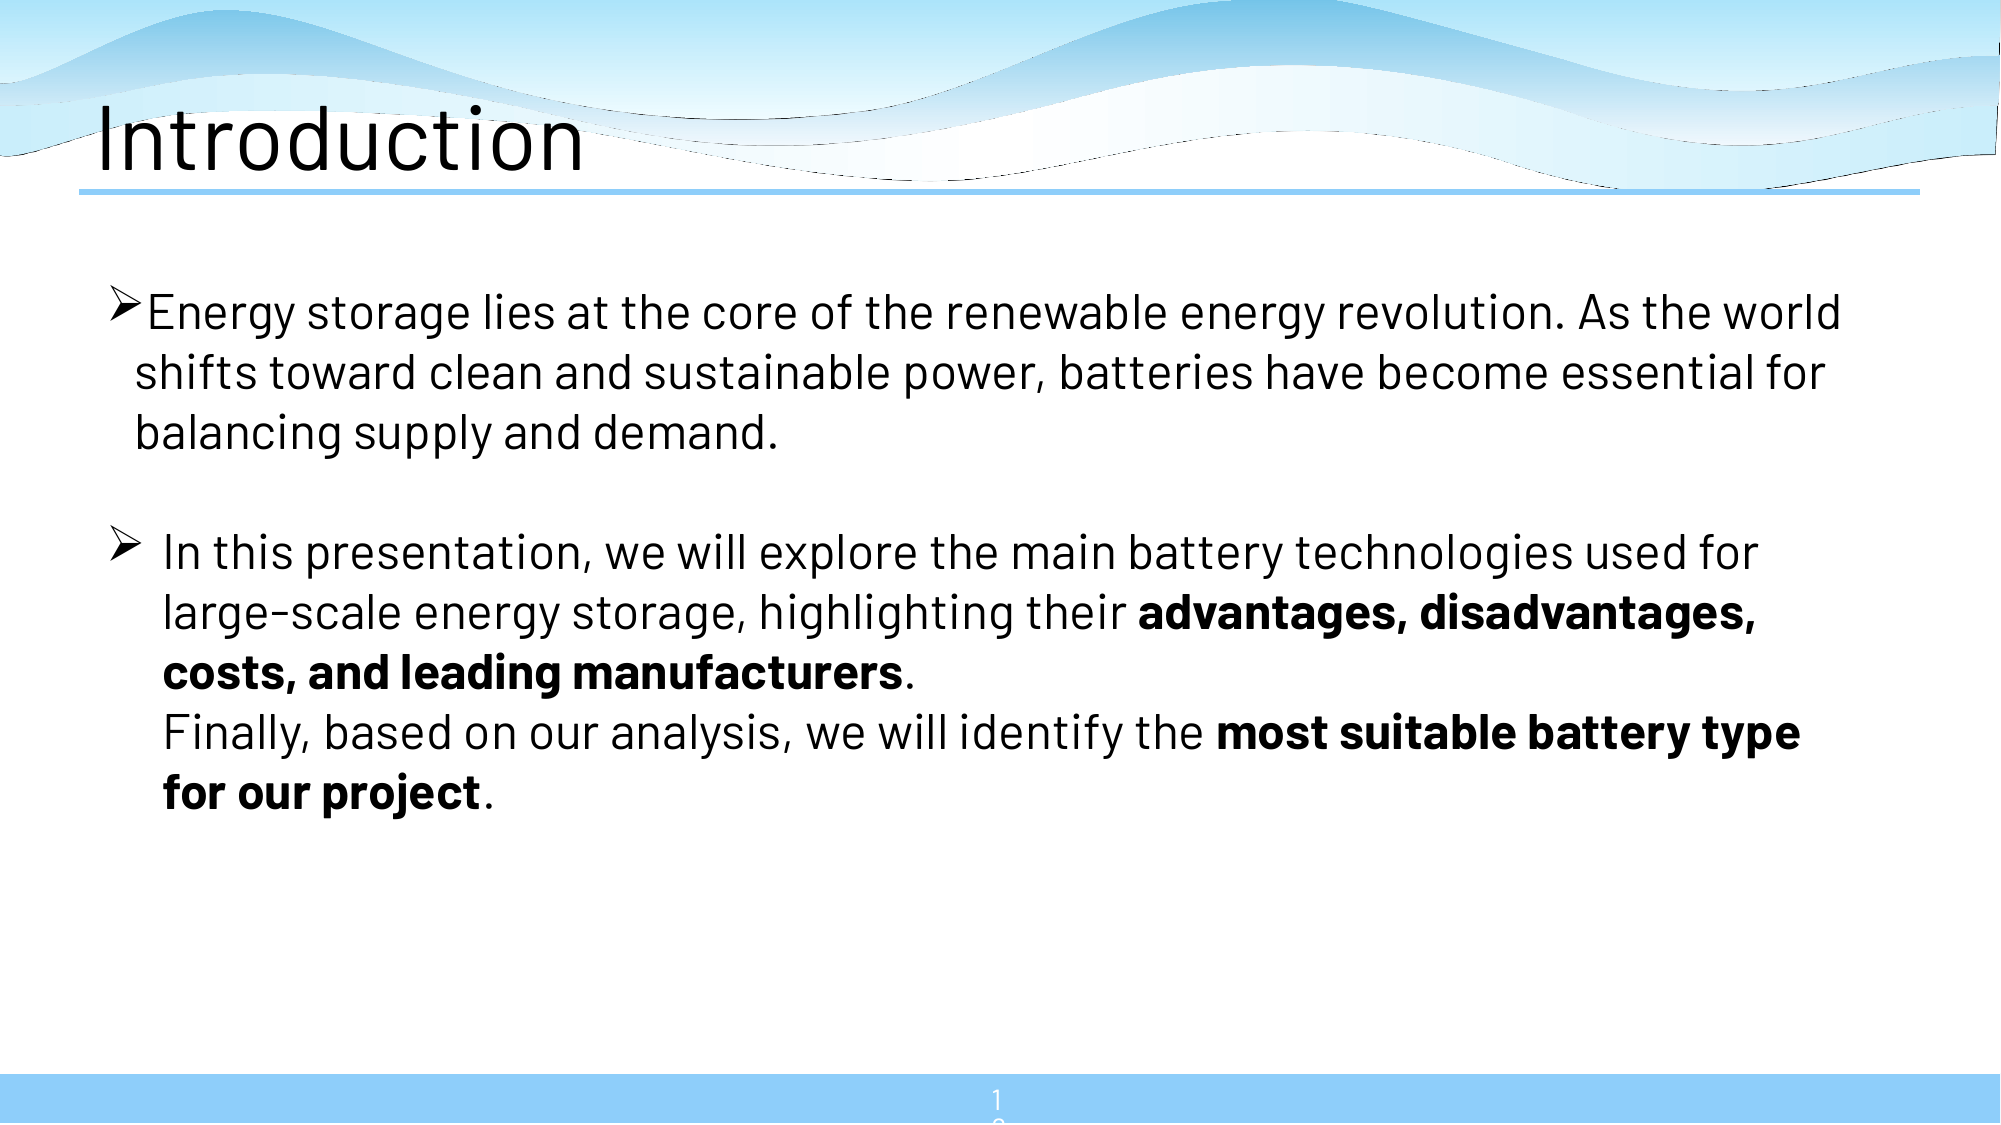

# Introduction

Energy storage lies at the core of the renewable energy revolution. As the world shifts toward clean and sustainable power, batteries have become essential for balancing supply and demand.
In this presentation, we will explore the main battery technologies used for large-scale energy storage, highlighting their advantages, disadvantages, costs, and leading manufacturers.
Finally, based on our analysis, we will identify the most suitable battery type for our project.
161